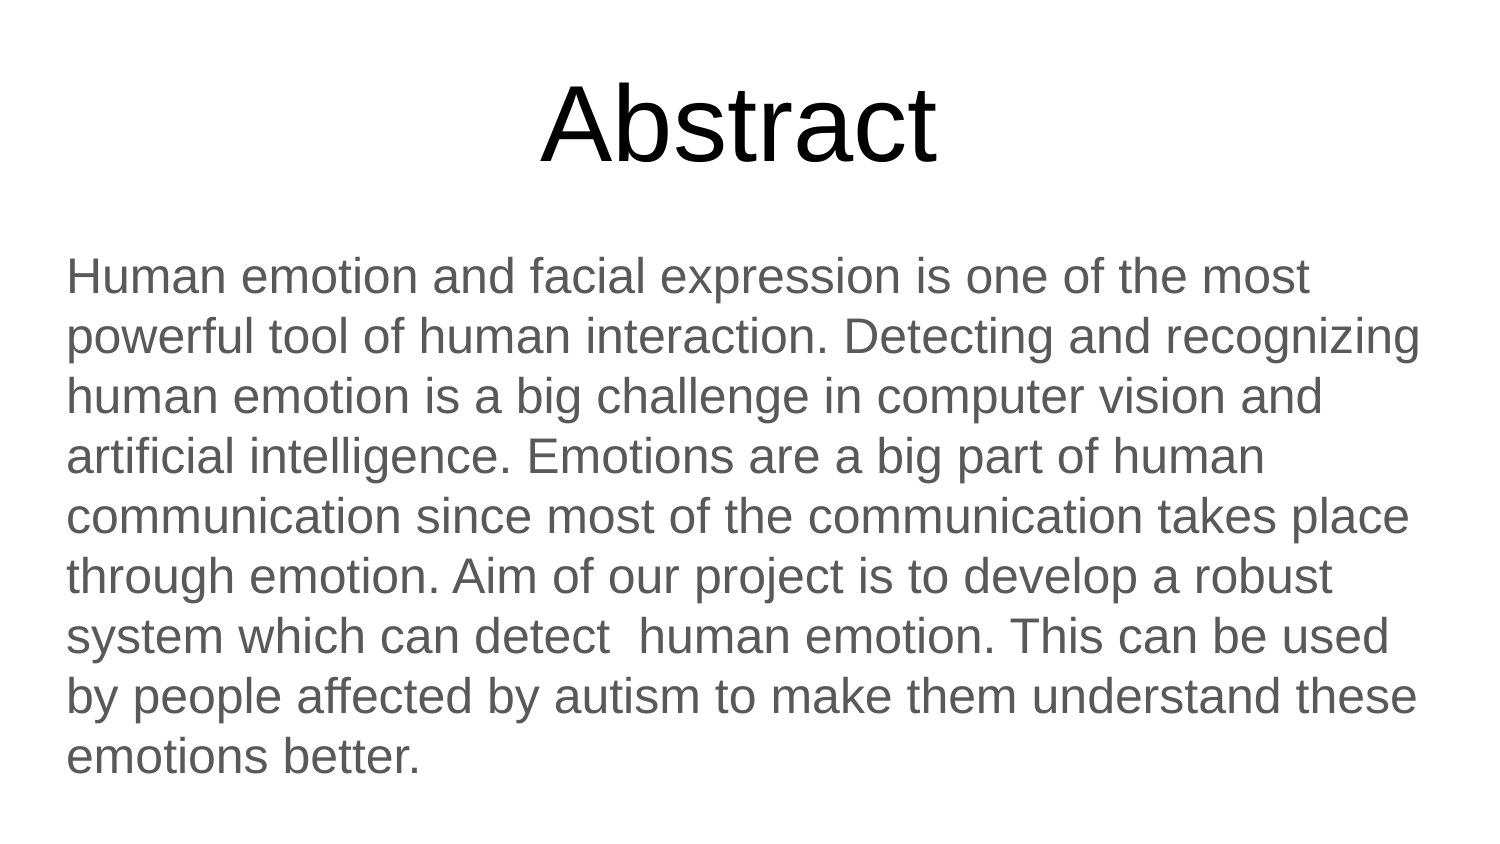

# Abstract
Human emotion and facial expression is one of the most powerful tool of human interaction. Detecting and recognizing human emotion is a big challenge in computer vision and artificial intelligence. Emotions are a big part of human communication since most of the communication takes place through emotion. Aim of our project is to develop a robust system which can detect  human emotion. This can be used by people affected by autism to make them understand these emotions better.